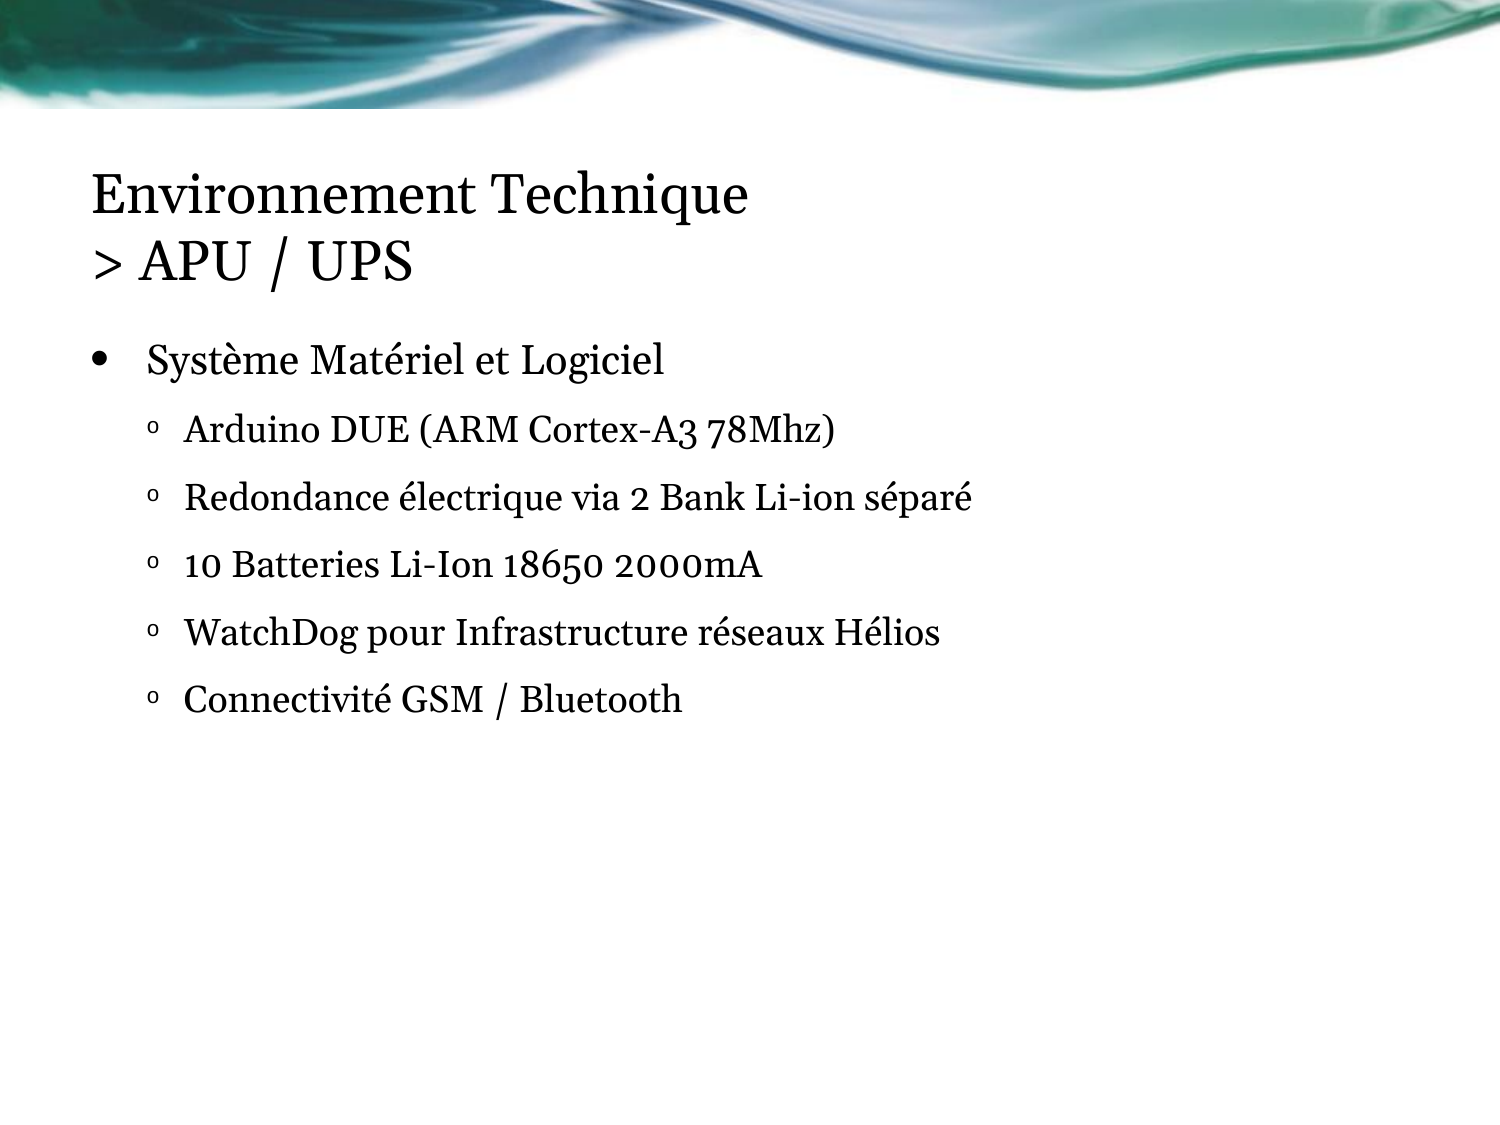

# Environnement Technique > APU / UPS
Système Matériel et Logiciel
Arduino DUE (ARM Cortex-A3 78Mhz)
Redondance électrique via 2 Bank Li-ion séparé
10 Batteries Li-Ion 18650 2000mA
WatchDog pour Infrastructure réseaux Hélios
Connectivité GSM / Bluetooth